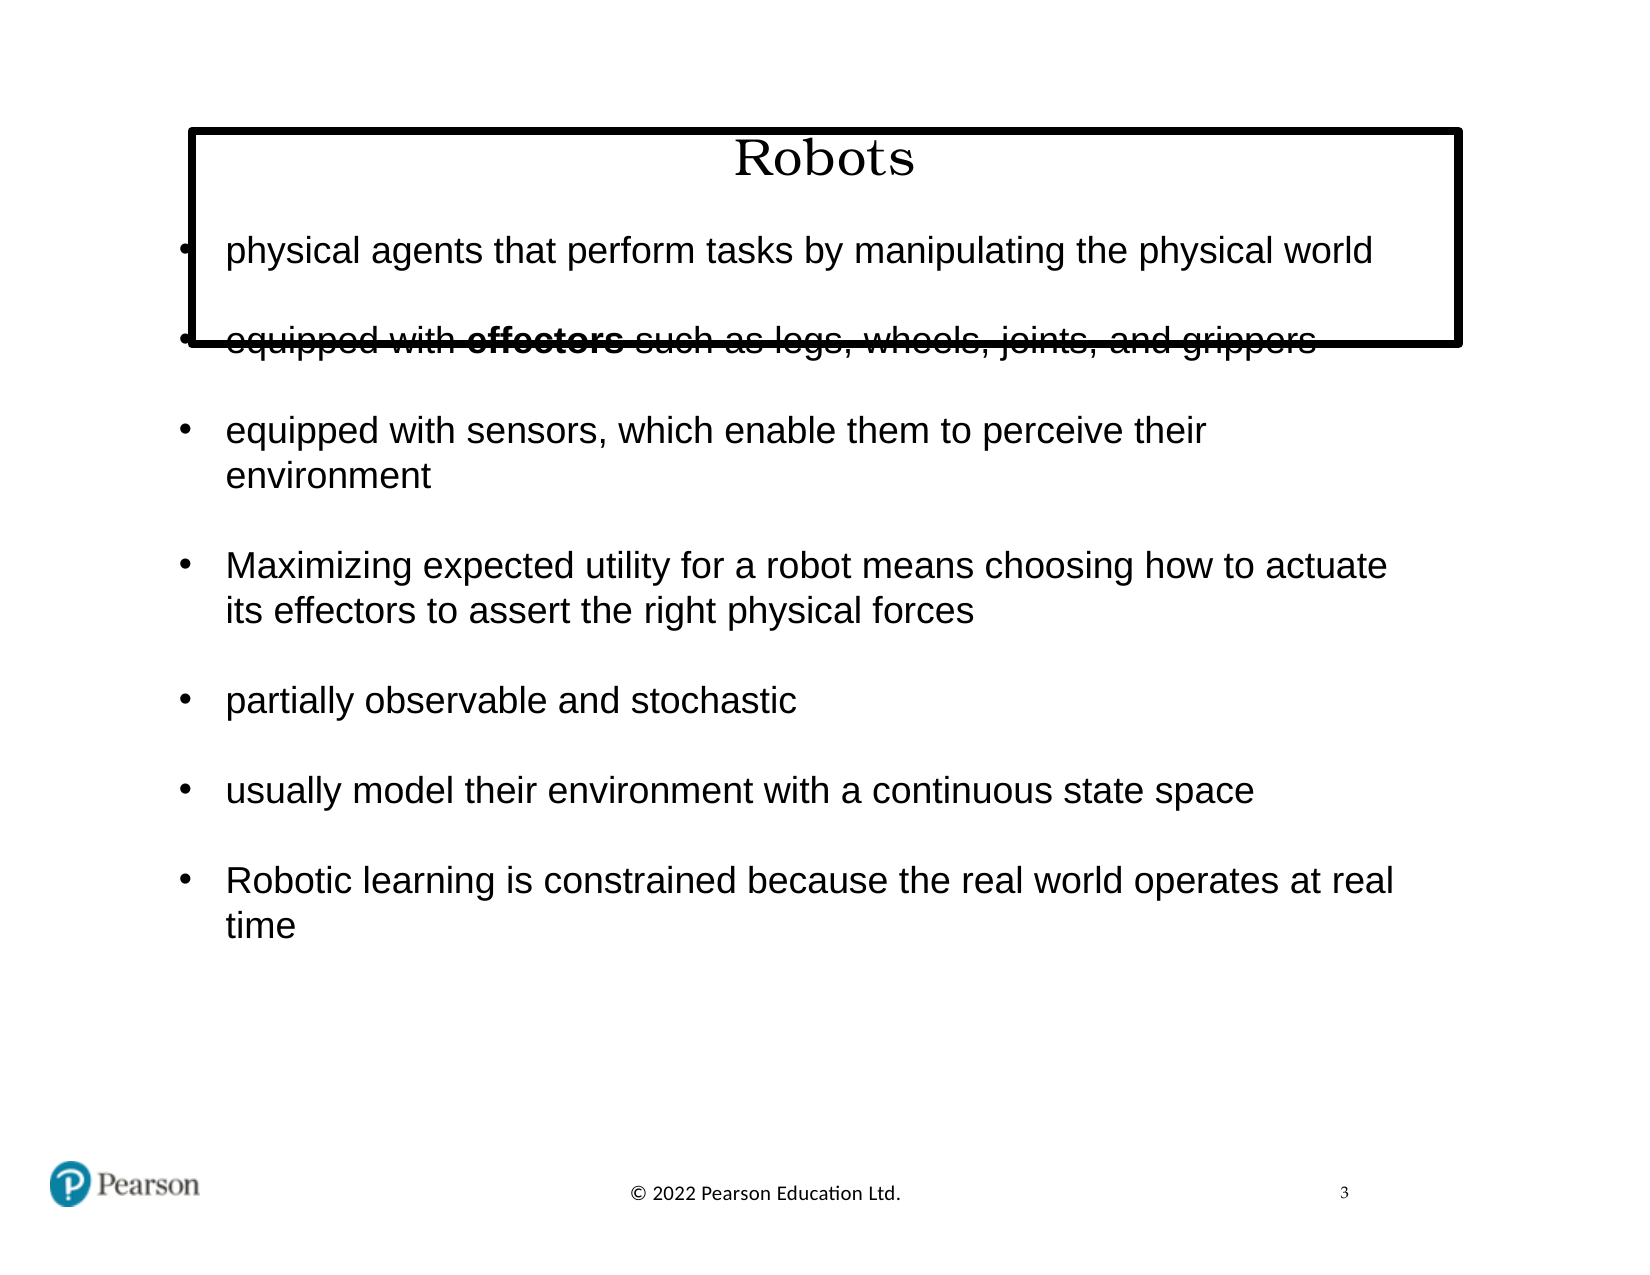

# Robots
physical agents that perform tasks by manipulating the physical world

equipped with effectors such as legs, wheels, joints, and grippers

equipped with sensors, which enable them to perceive their environment

Maximizing expected utility for a robot means choosing how to actuate its effectors to assert the right physical forces

partially observable and stochastic

usually model their environment with a continuous state space

Robotic learning is constrained because the real world operates at real time
3